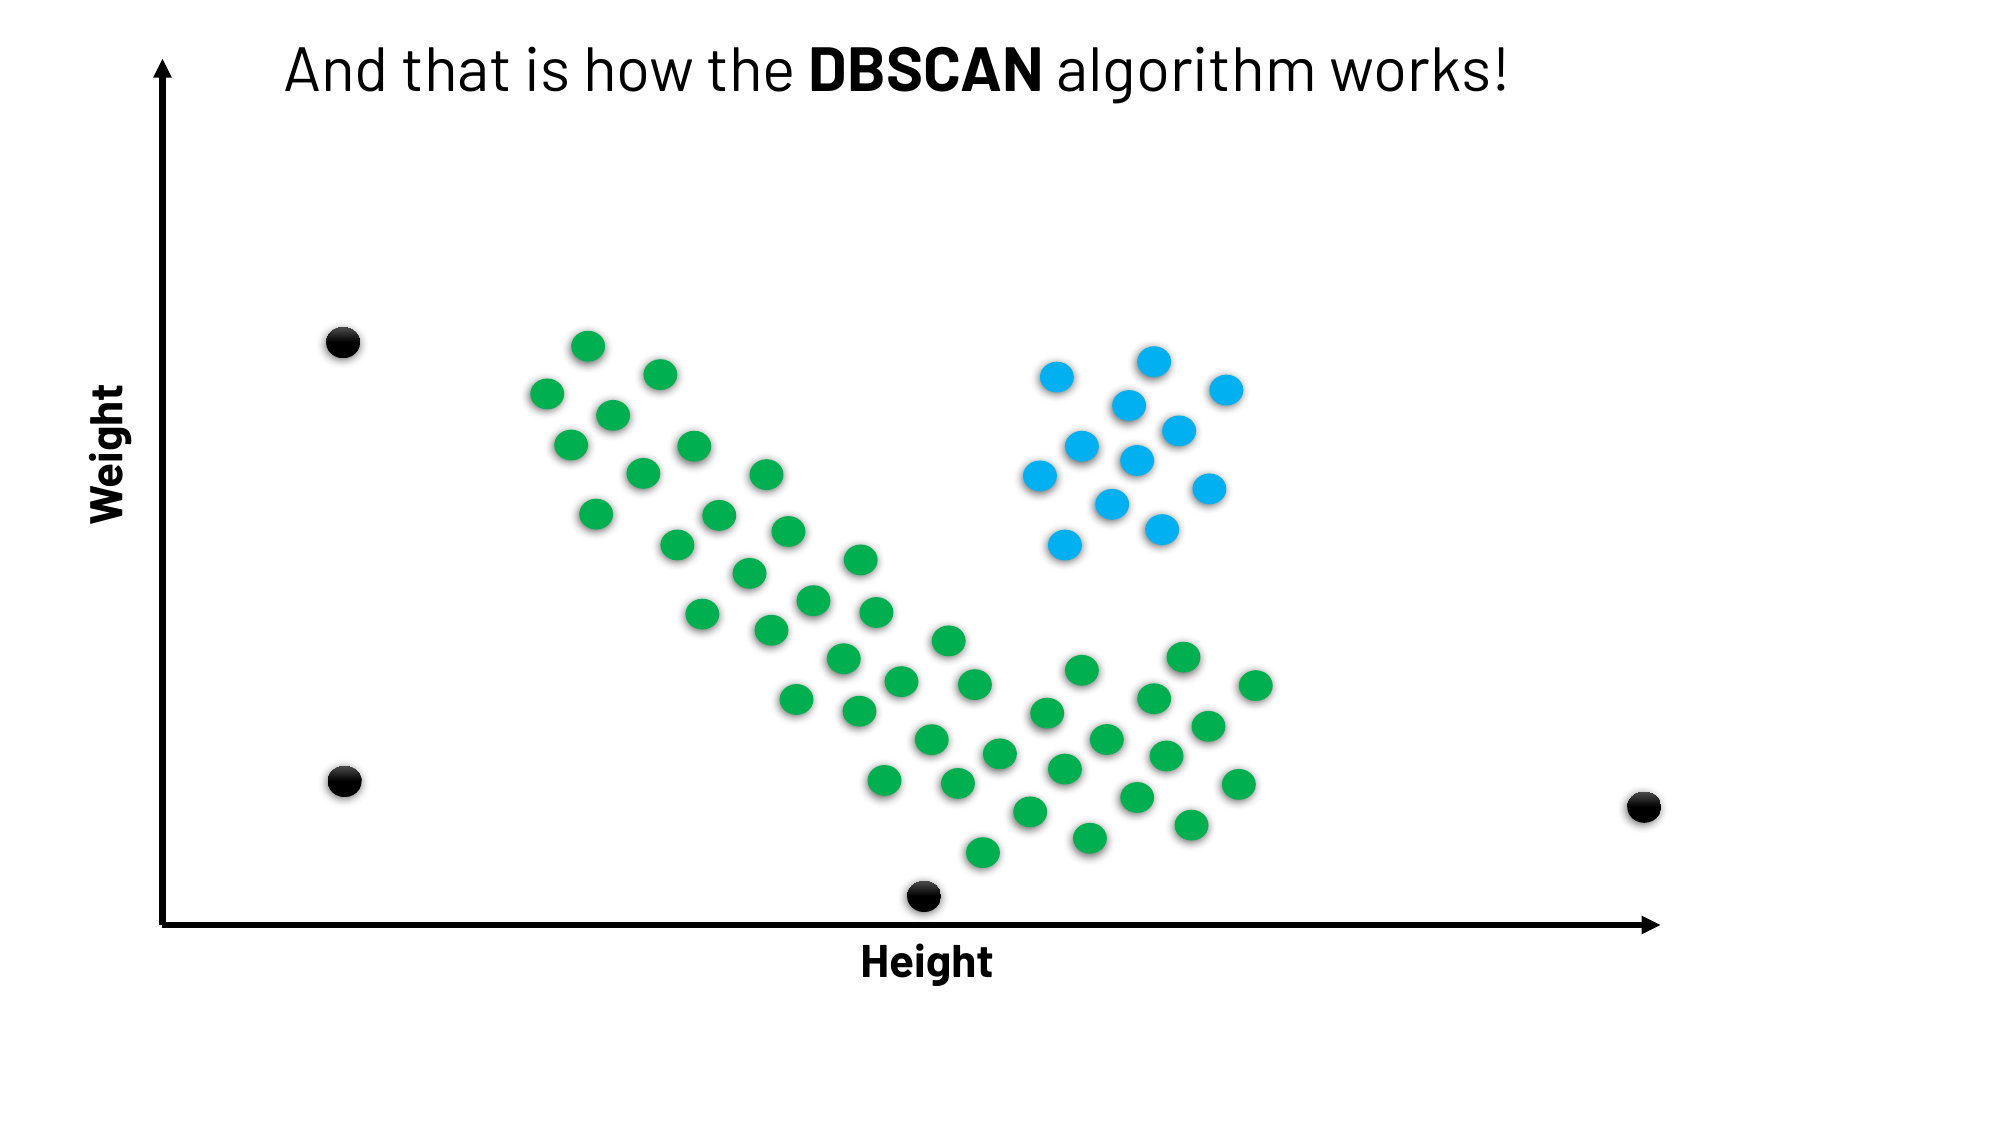

And that is how the DBSCAN algorithm works!

Weight

Height